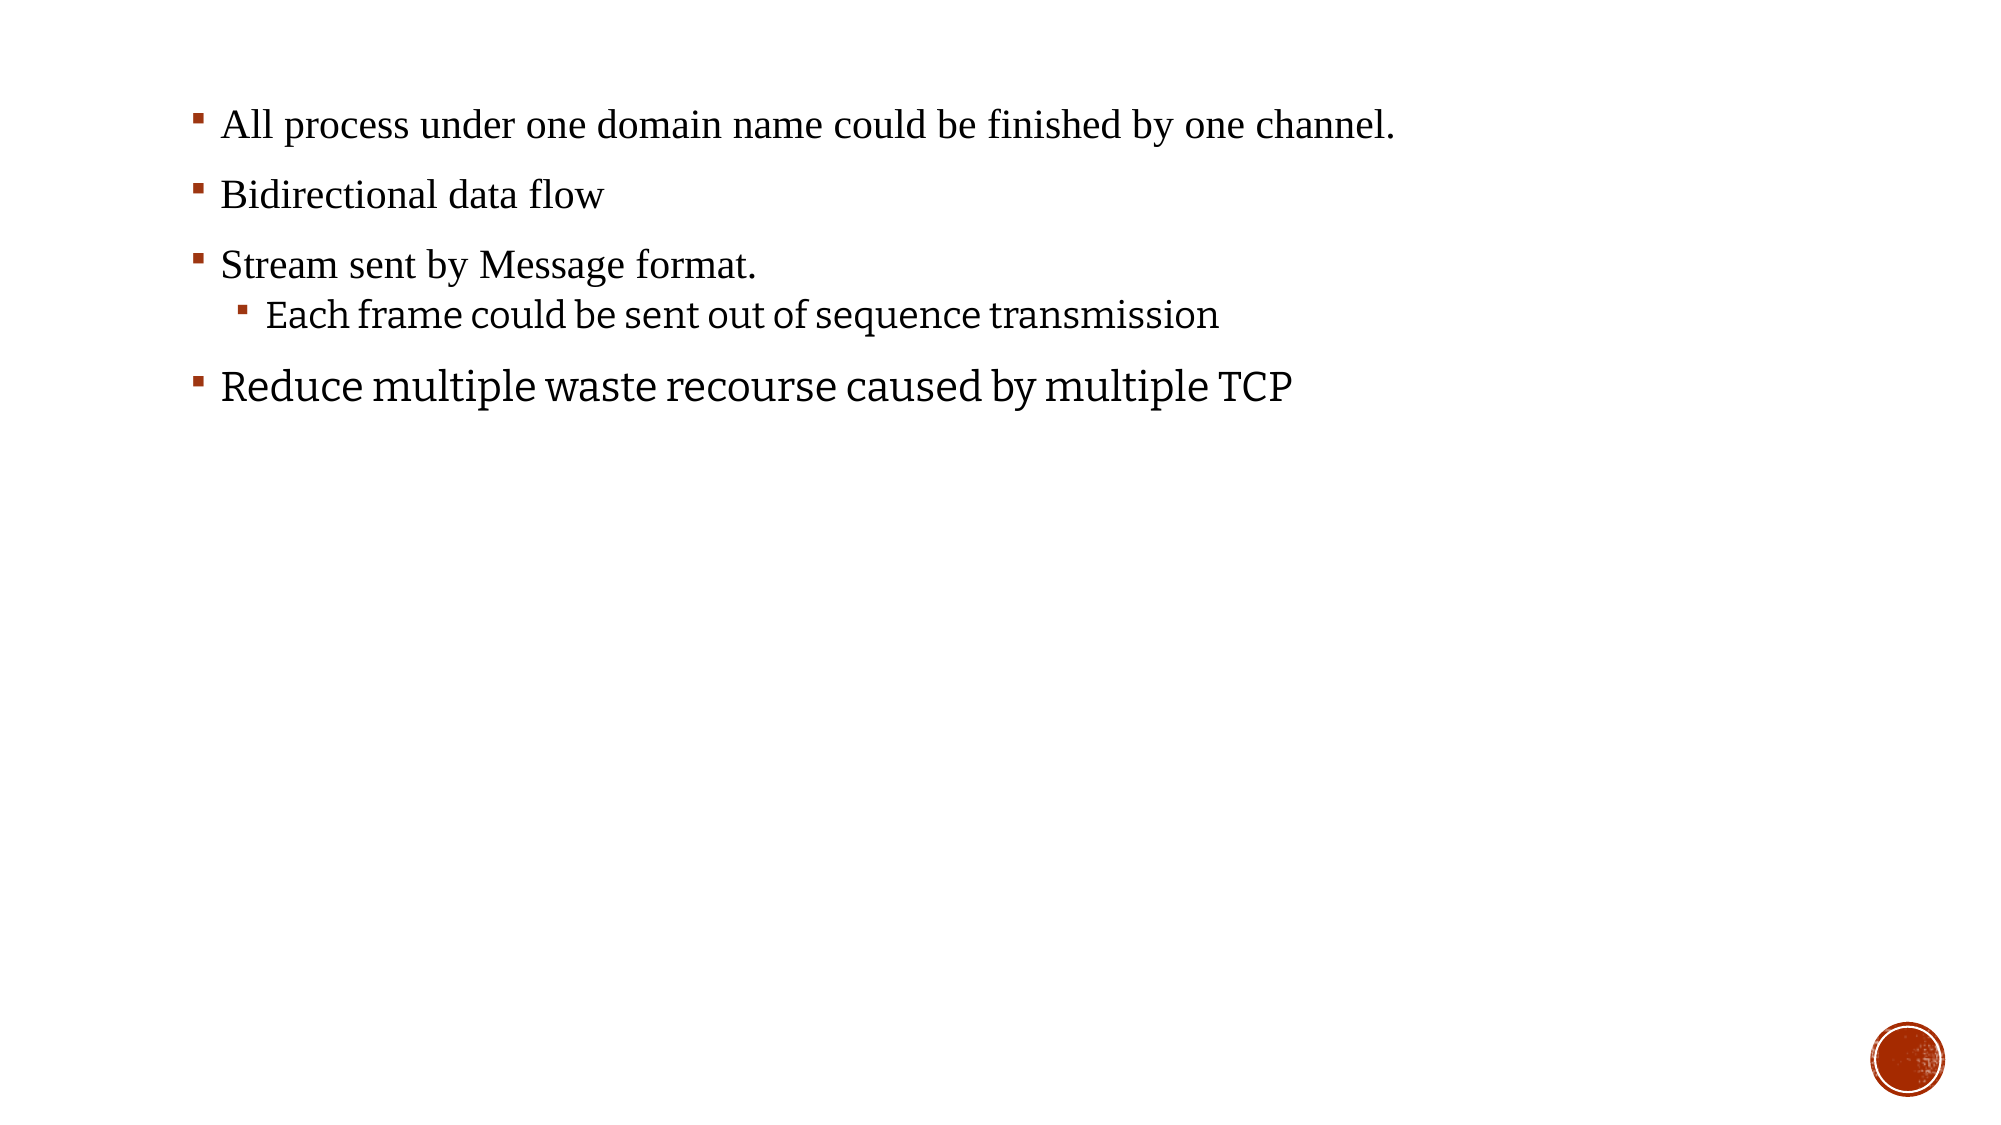

All process under one domain name could be finished by one channel.
Bidirectional data flow
Stream sent by Message format.
Each frame could be sent out of sequence transmission
Reduce multiple waste recourse caused by multiple TCP